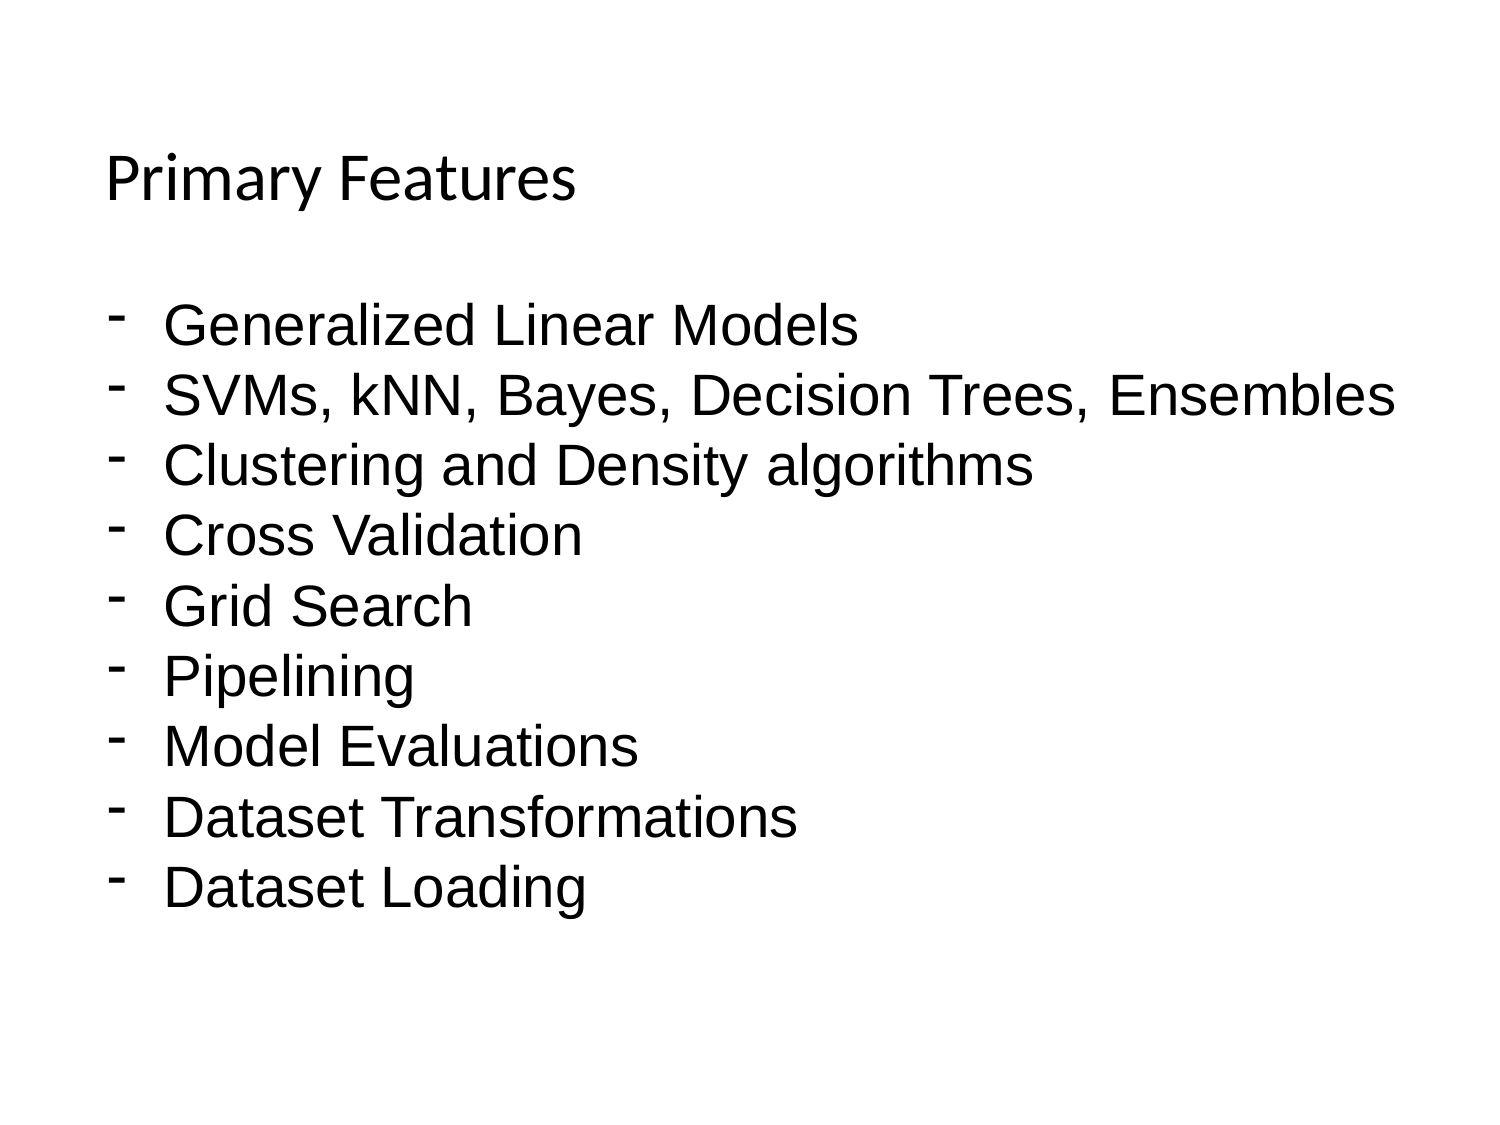

# Primary Features
Generalized Linear Models
SVMs, kNN, Bayes, Decision Trees, Ensembles
Clustering and Density algorithms
Cross Validation
Grid Search
Pipelining
Model Evaluations
Dataset Transformations
Dataset Loading